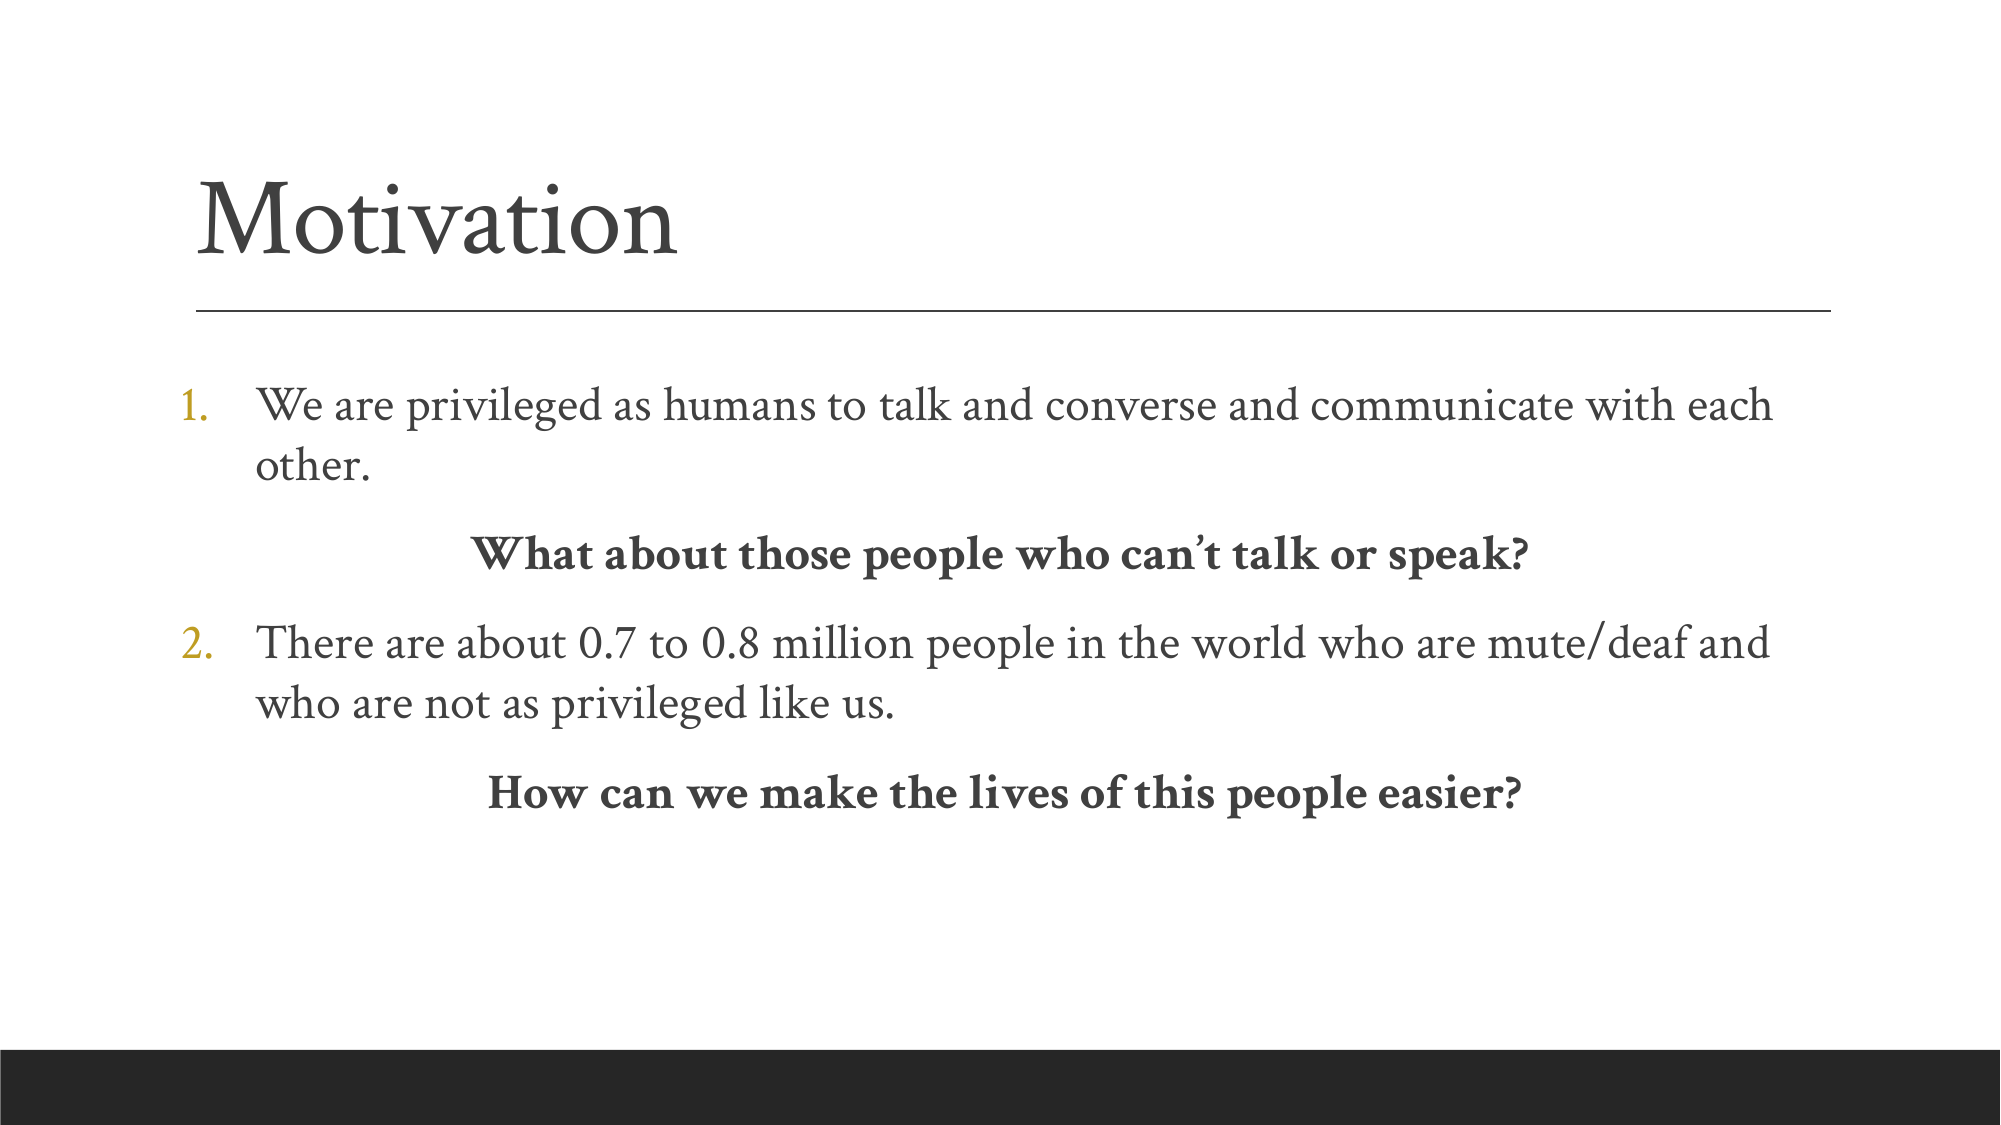

# Motivation
We are privileged as humans to talk and converse and communicate with each other.
What about those people who can’t talk or speak?
There are about 0.7 to 0.8 million people in the world who are mute/deaf and who are not as privileged like us.
How can we make the lives of this people easier?